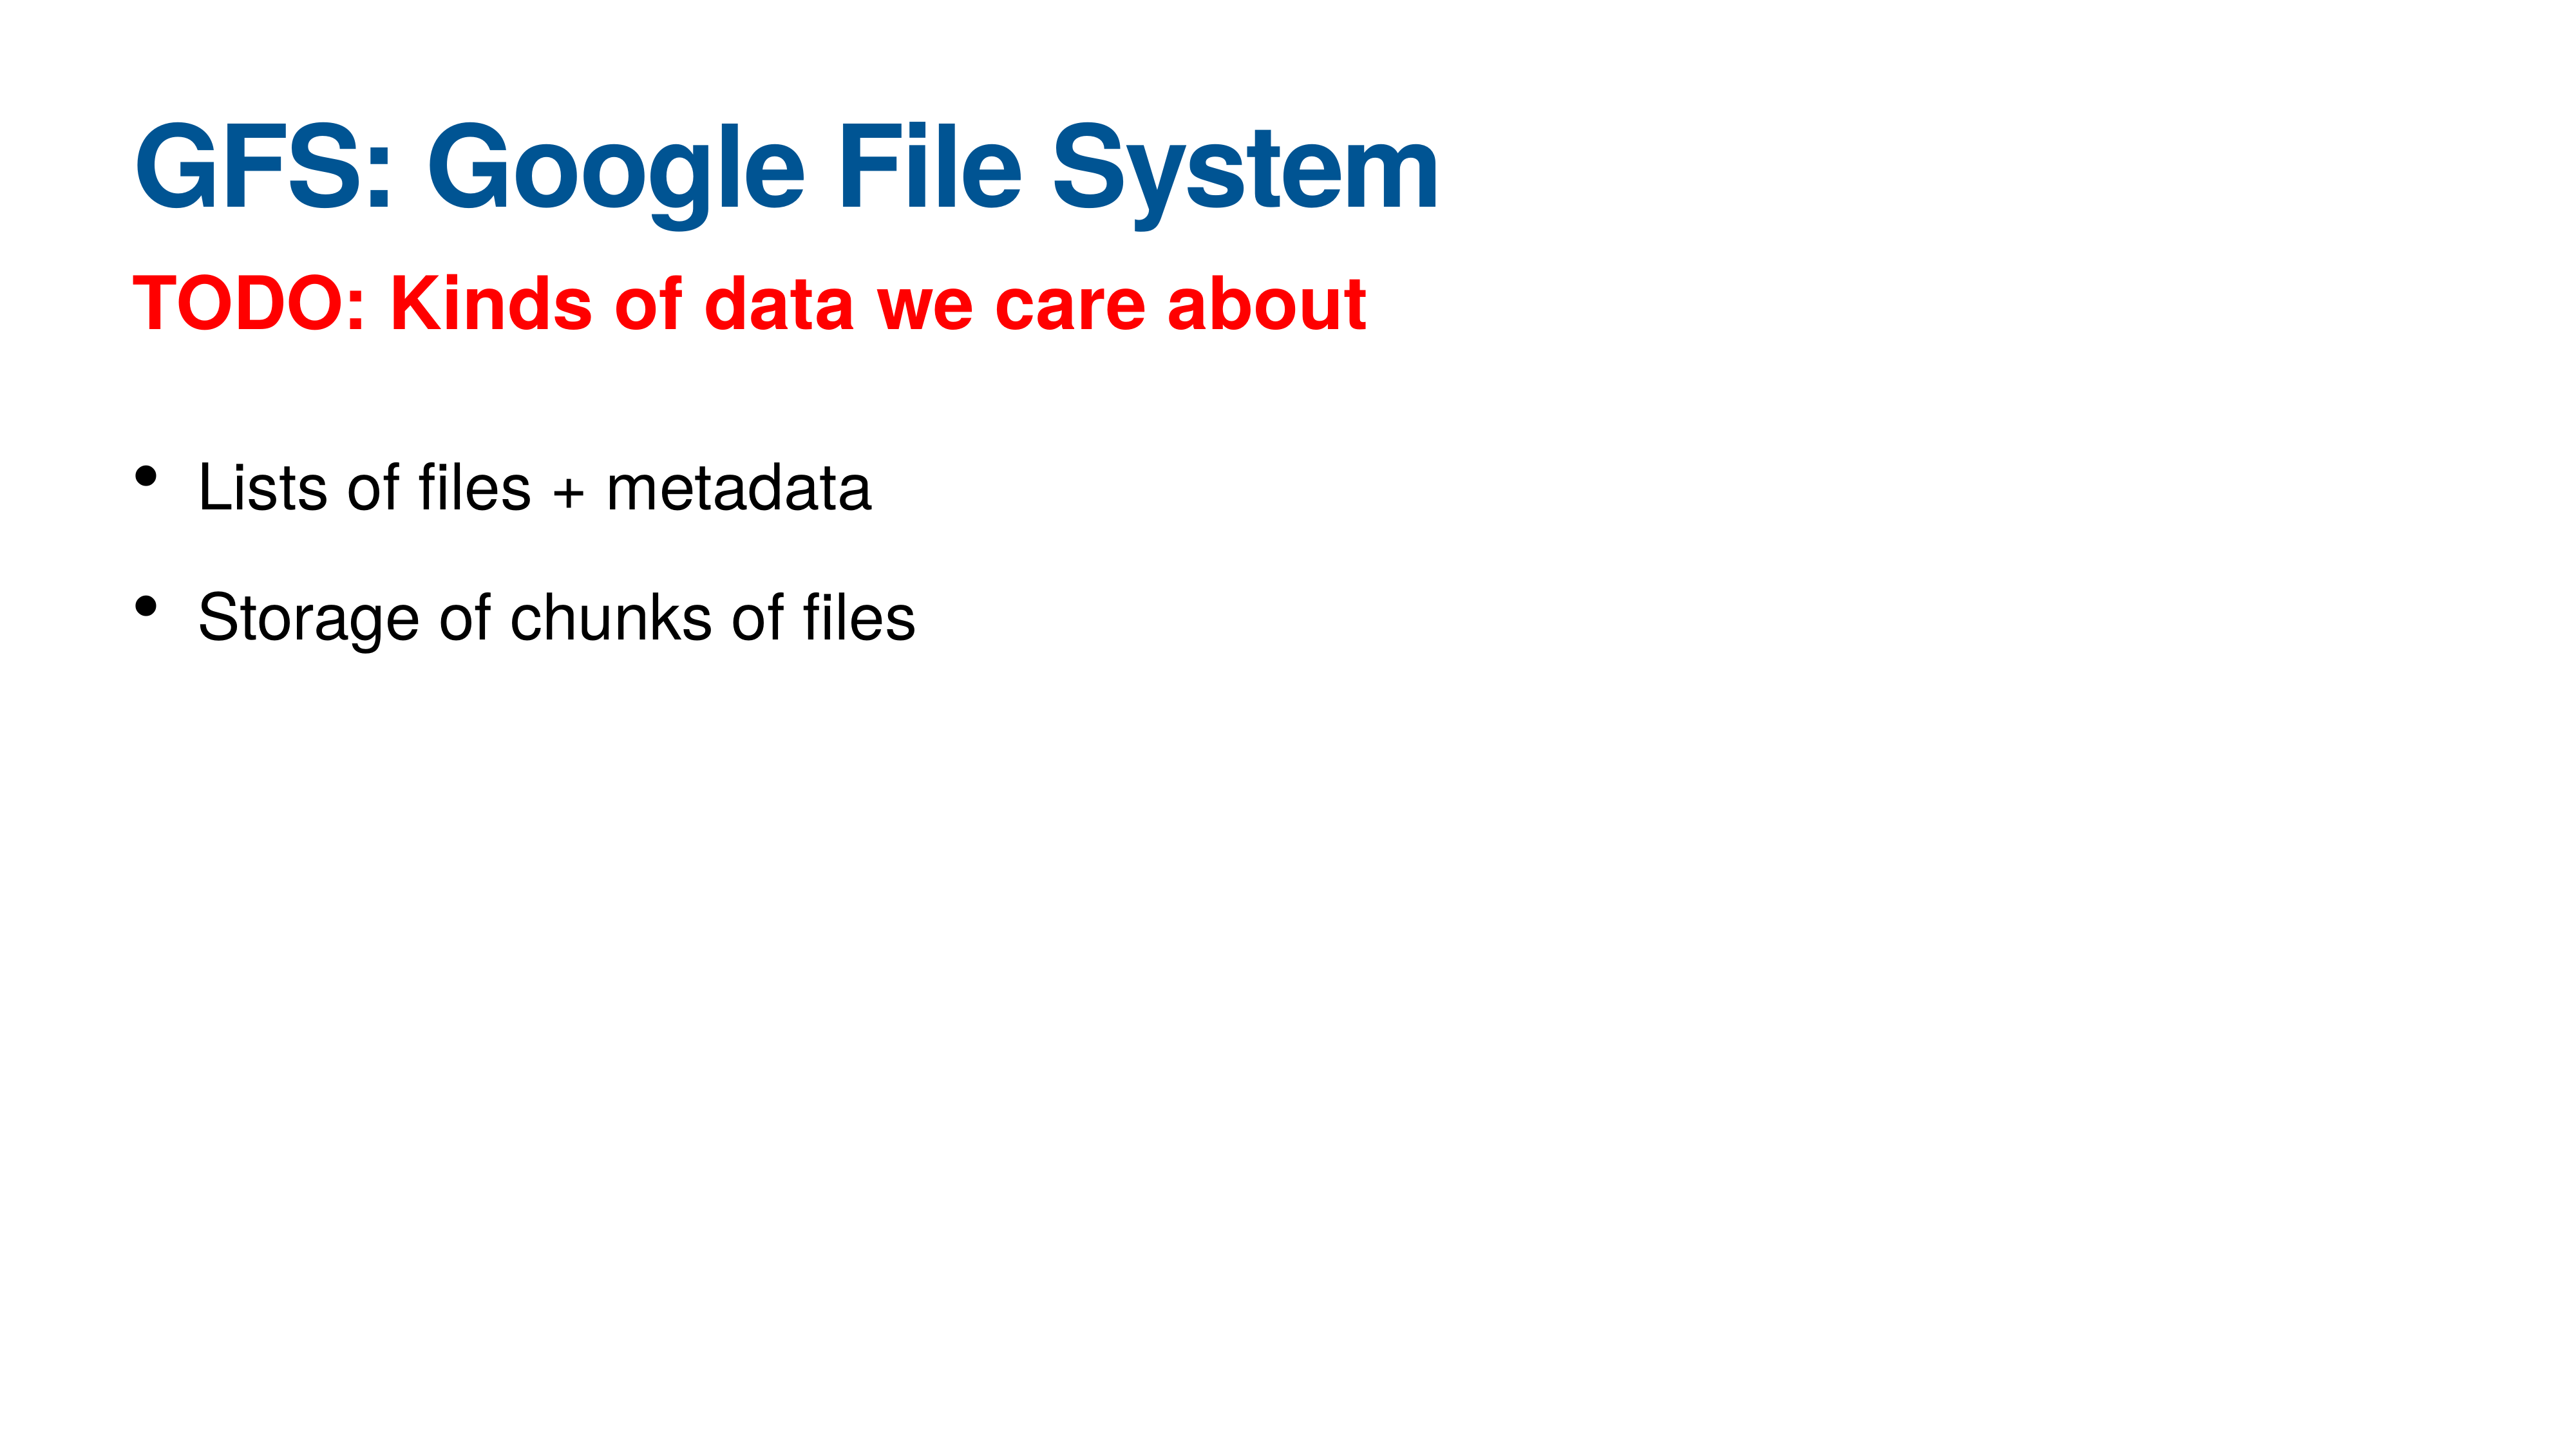

# GFS: Google File System
TODO: Kinds of data we care about
Lists of files + metadata
Storage of chunks of files